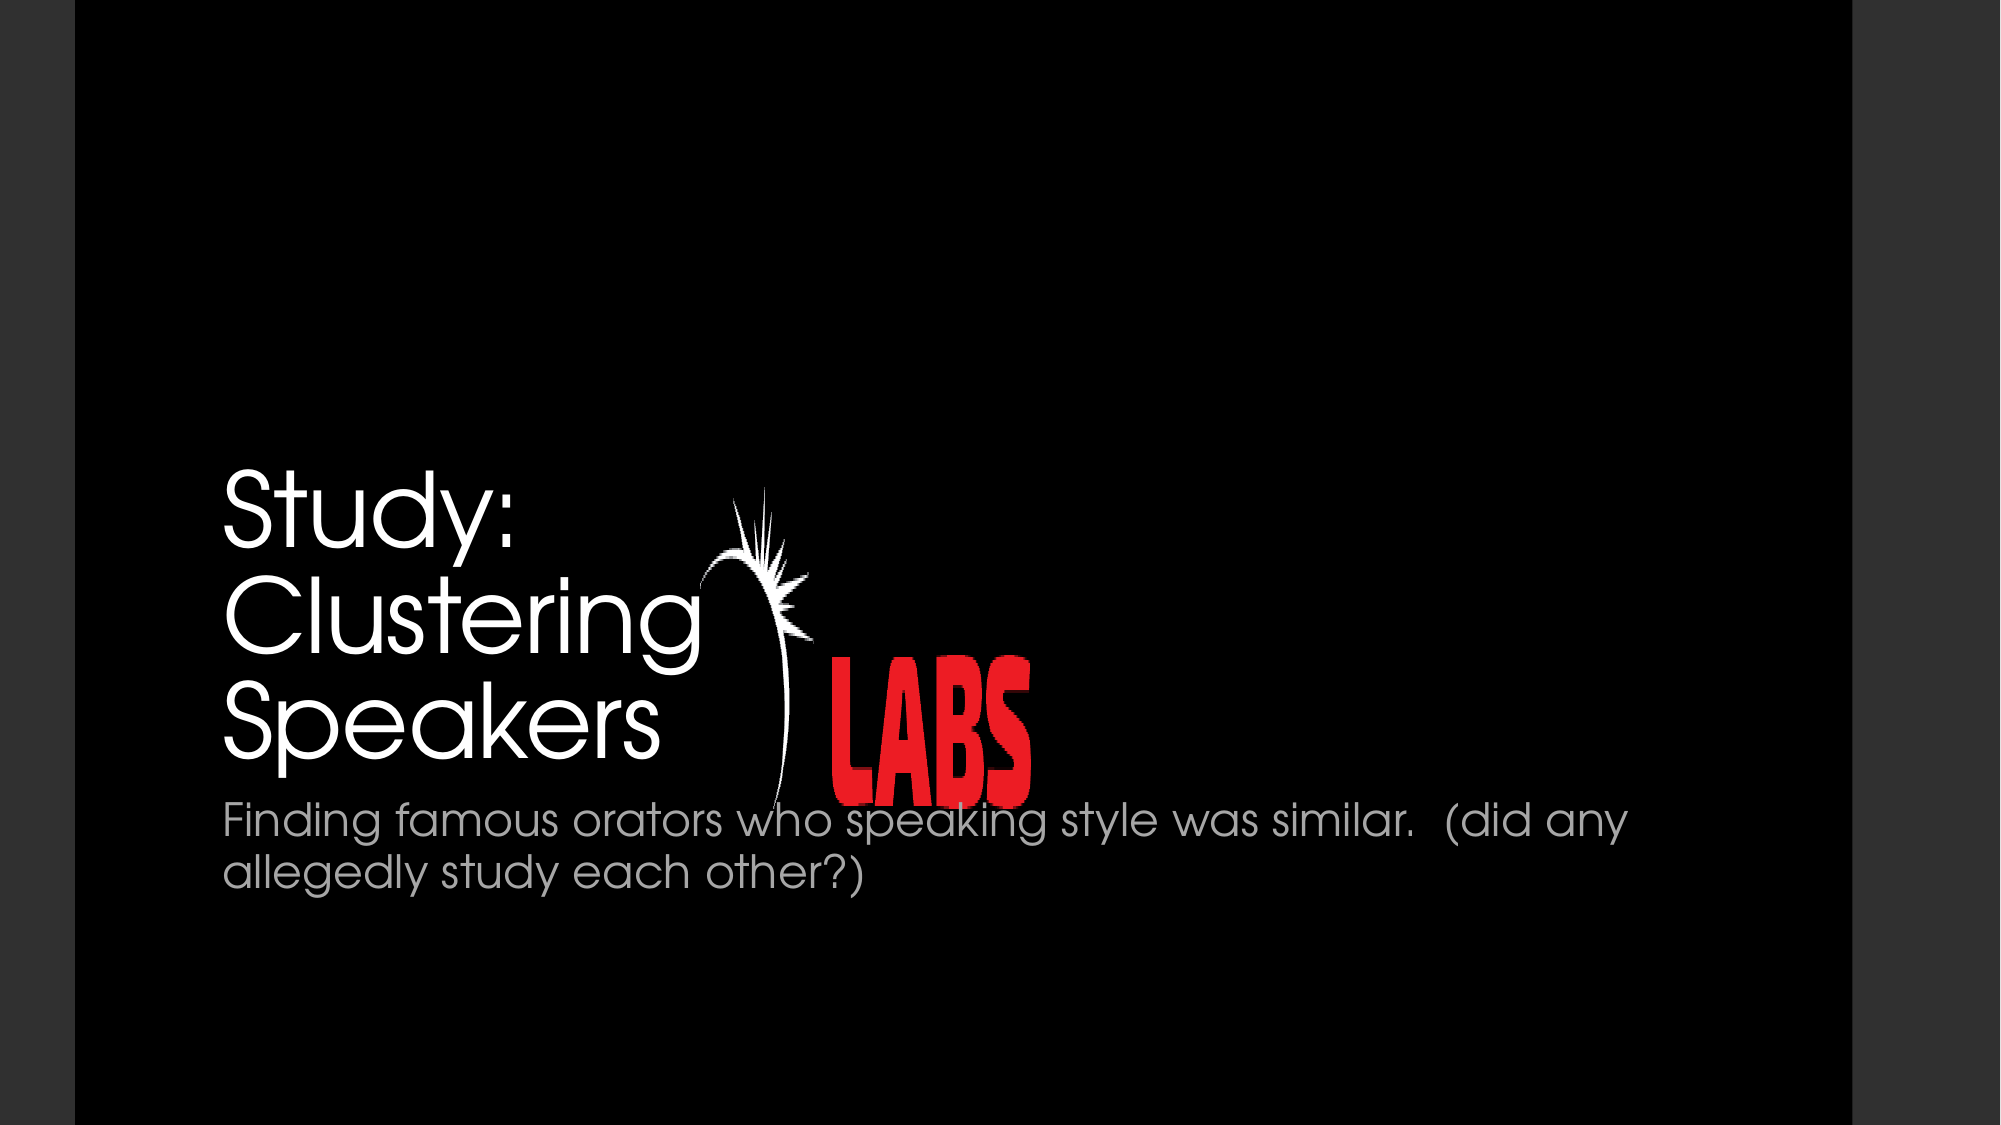

# Study: Clustering Speakers
Finding famous orators who speaking style was similar.  (did any allegedly study each other?)